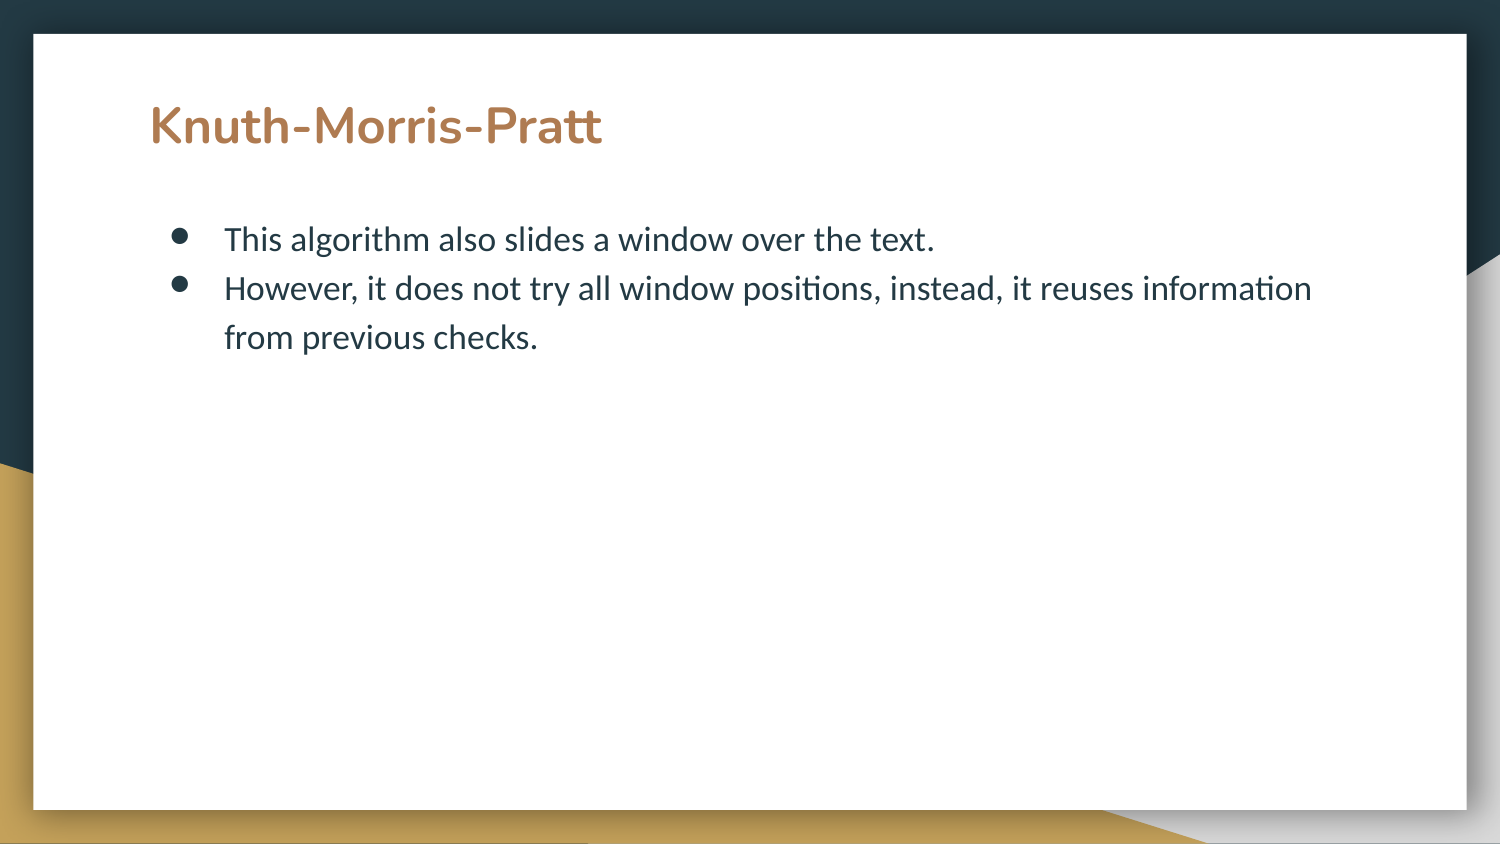

# Knuth-Morris-Pratt

This algorithm also slides a window over the text.
However, it does not try all window positions, instead, it reuses information from previous checks.